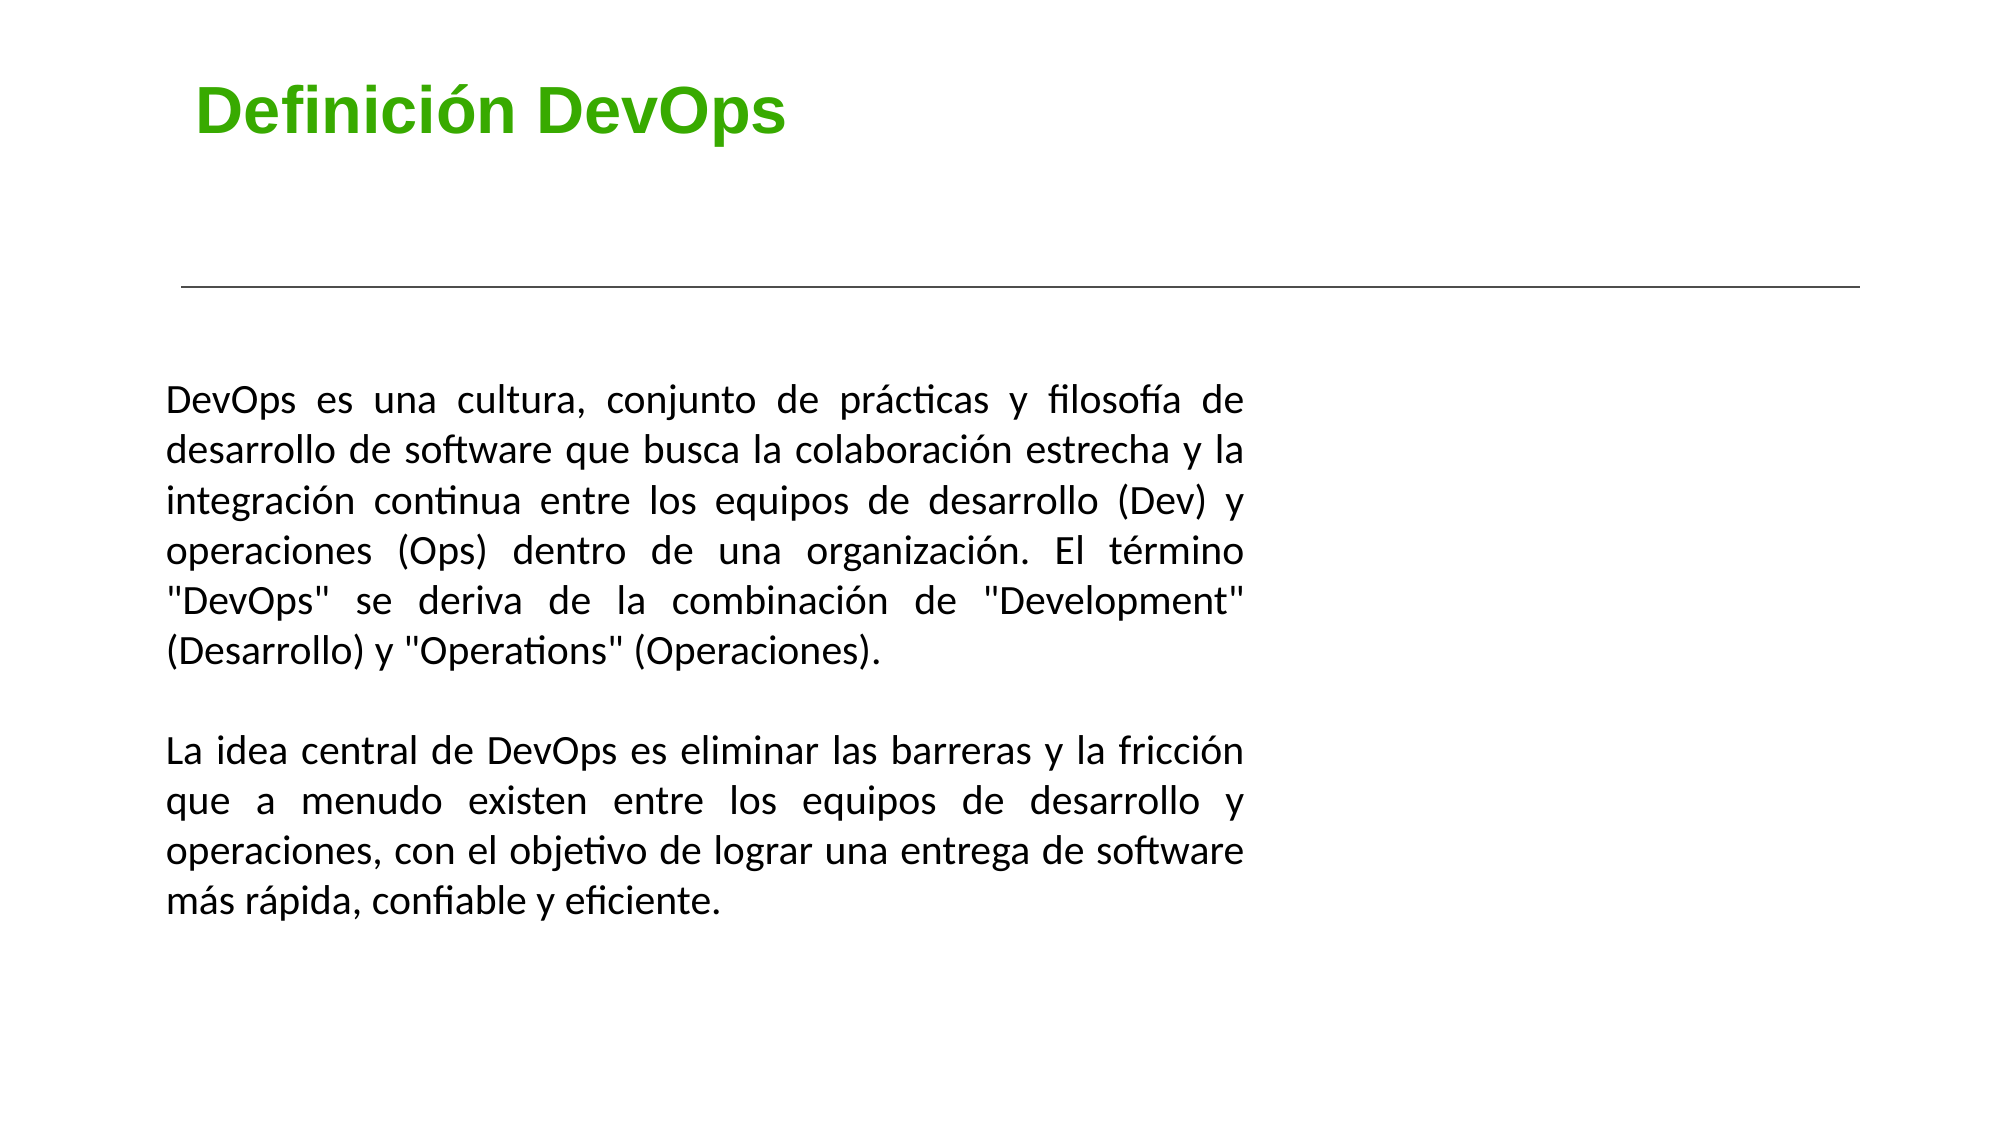

Definición DevOps
DevOps es una cultura, conjunto de prácticas y filosofía de desarrollo de software que busca la colaboración estrecha y la integración continua entre los equipos de desarrollo (Dev) y operaciones (Ops) dentro de una organización. El término "DevOps" se deriva de la combinación de "Development" (Desarrollo) y "Operations" (Operaciones).

La idea central de DevOps es eliminar las barreras y la fricción que a menudo existen entre los equipos de desarrollo y operaciones, con el objetivo de lograr una entrega de software más rápida, confiable y eficiente.